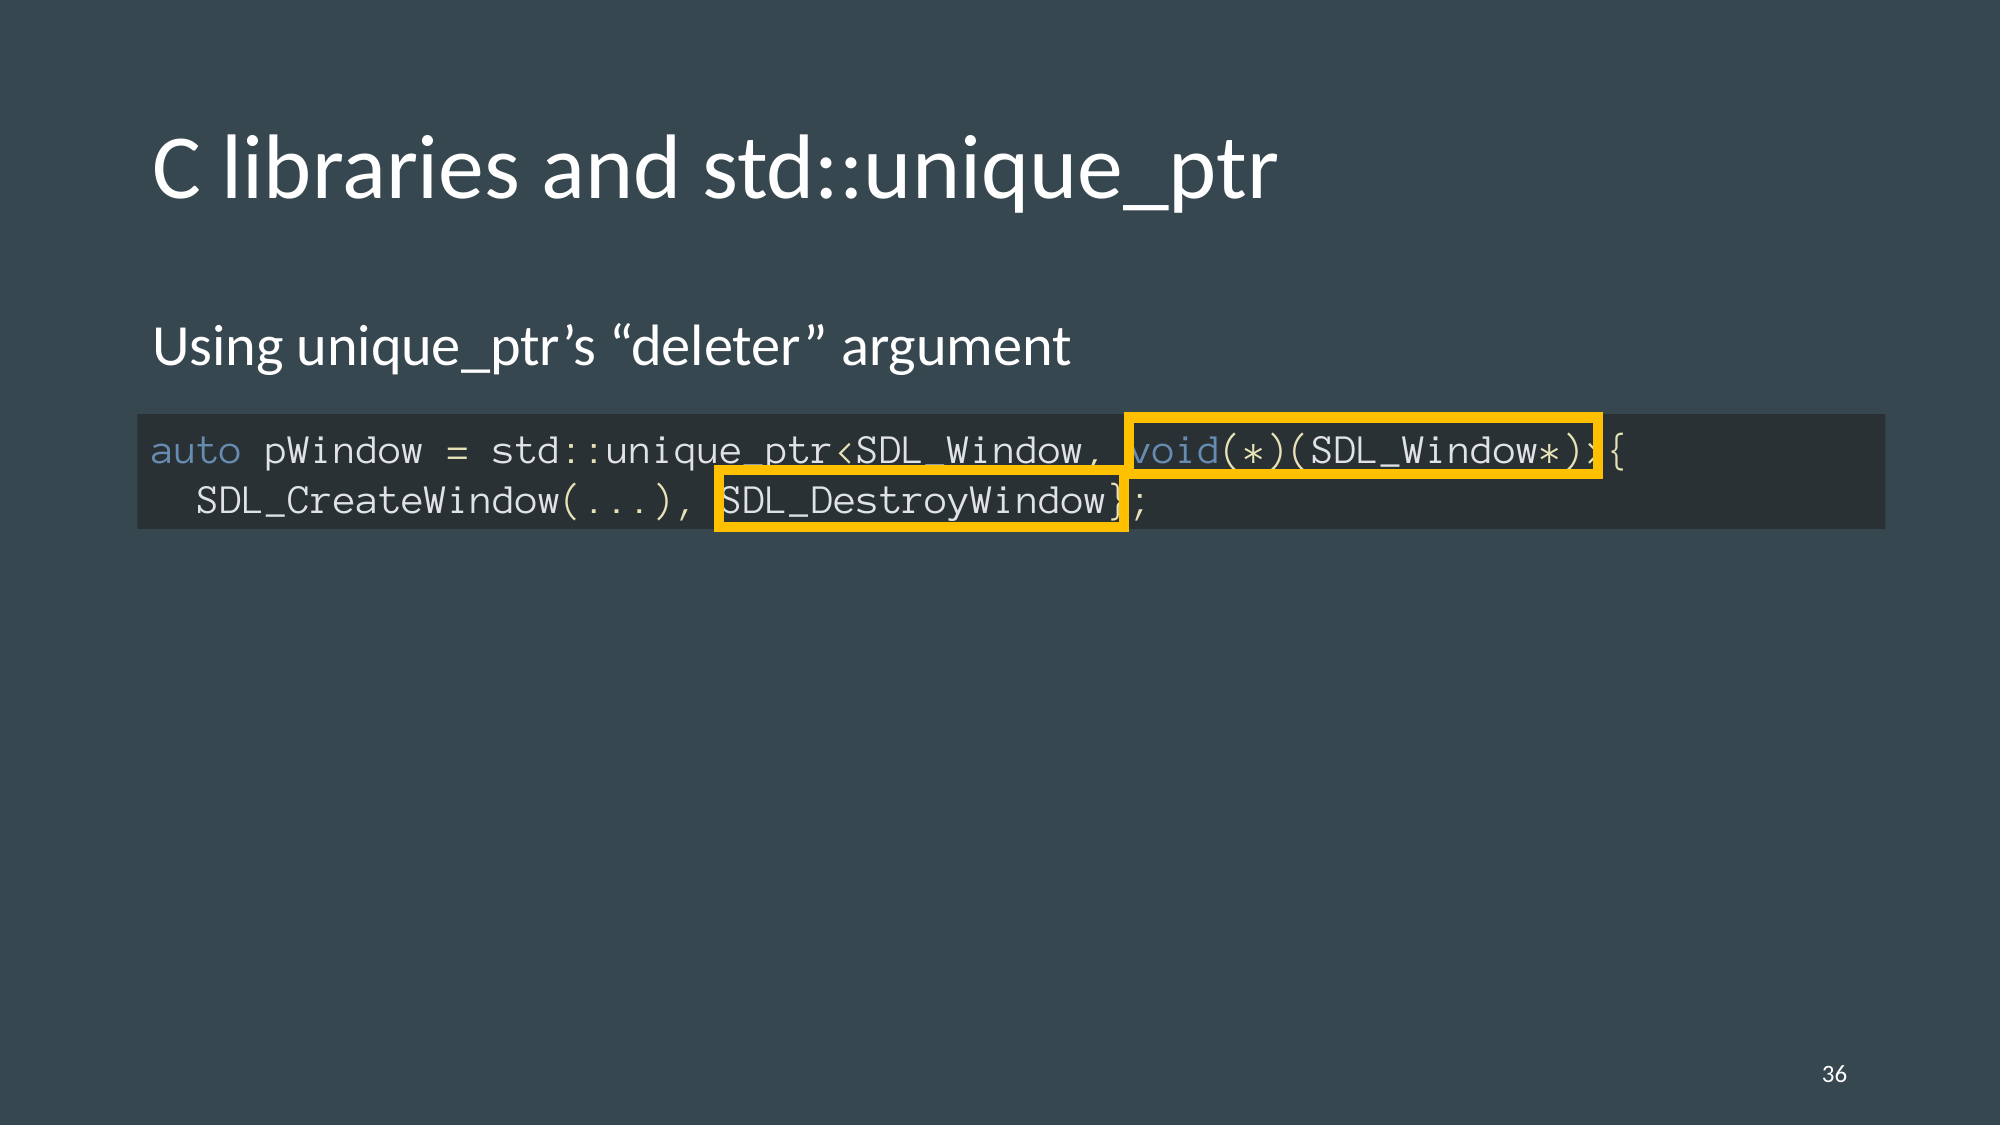

# C libraries and std::unique_ptr
Using unique_ptr’s “deleter” argument
auto pWindow = std::unique_ptr<SDL_Window, void(*)(SDL_Window*)>{
  SDL_CreateWindow(...), SDL_DestroyWindow};

36